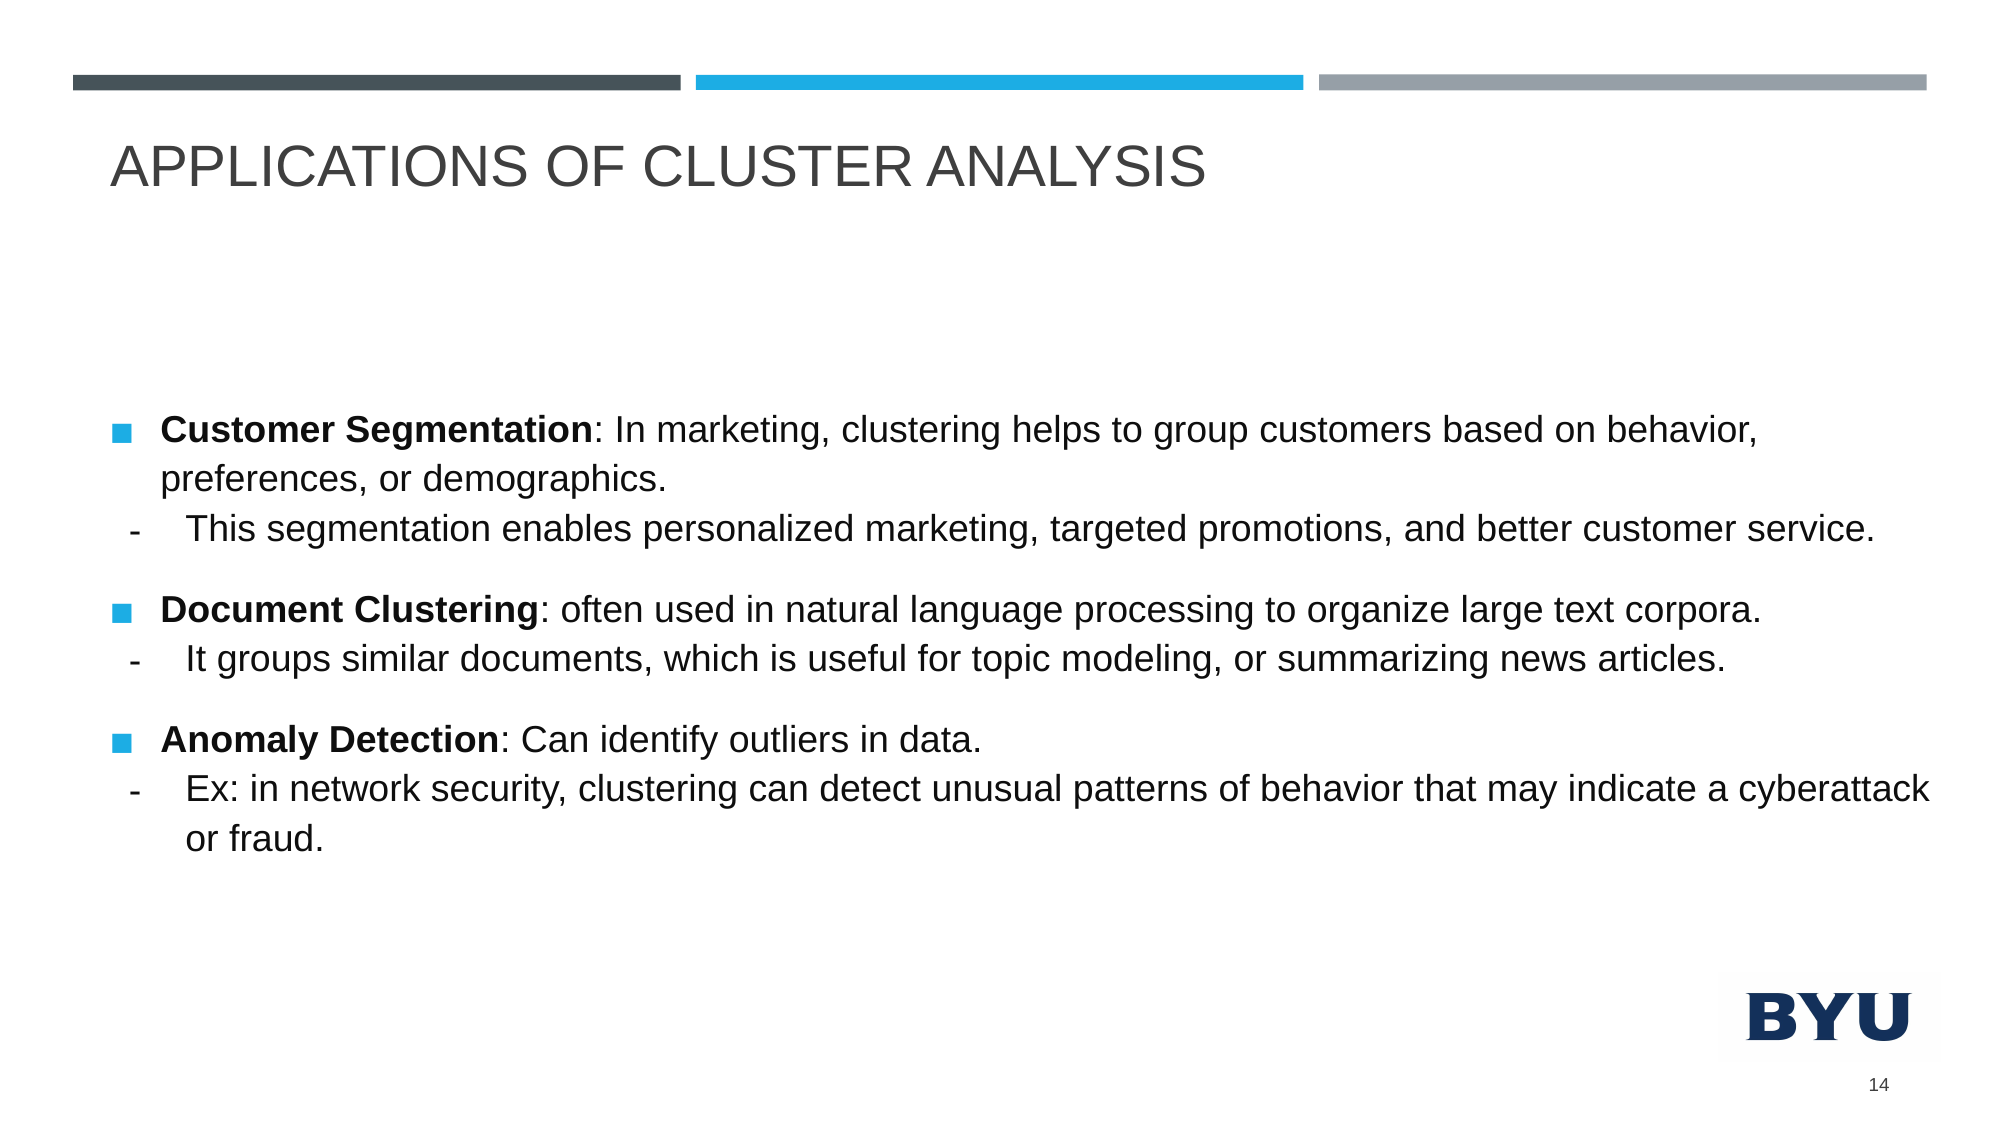

# APPLICATIONS OF CLUSTER ANALYSIS
Customer Segmentation: In marketing, clustering helps to group customers based on behavior, preferences, or demographics.
This segmentation enables personalized marketing, targeted promotions, and better customer service.
Document Clustering: often used in natural language processing to organize large text corpora.
It groups similar documents, which is useful for topic modeling, or summarizing news articles.
Anomaly Detection: Can identify outliers in data.
Ex: in network security, clustering can detect unusual patterns of behavior that may indicate a cyberattack or fraud.
14